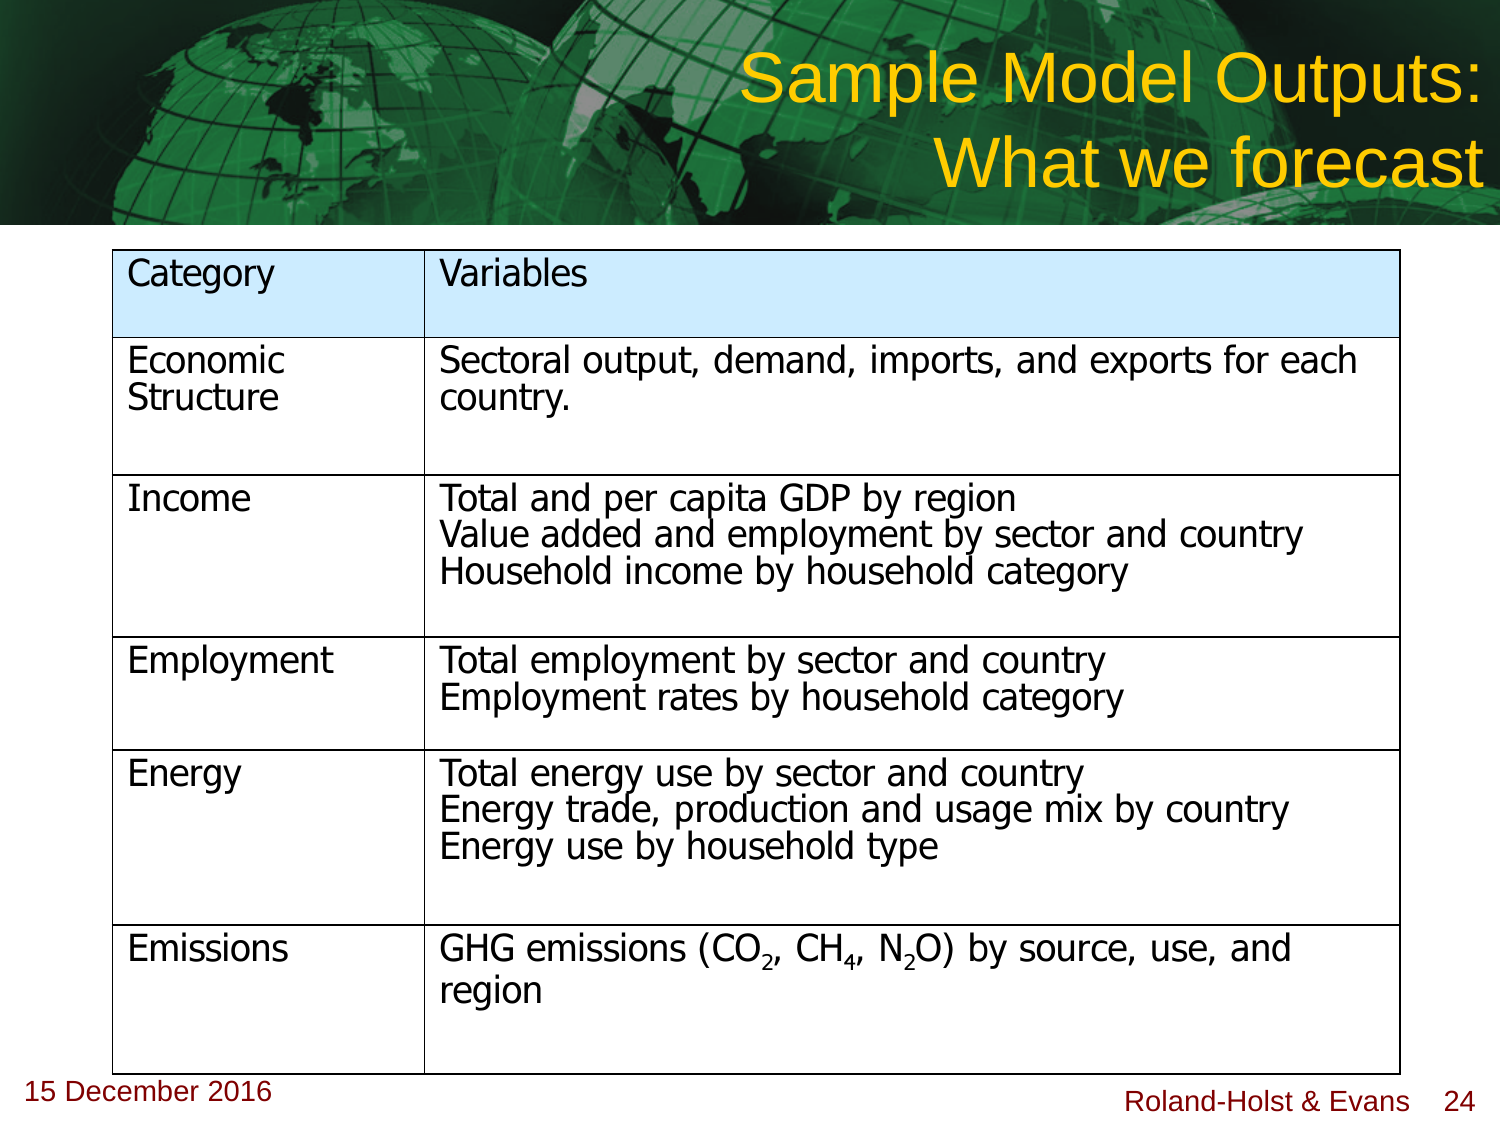

# Sample Model Outputs: What we forecast
| Category | Variables |
| --- | --- |
| Economic Structure | Sectoral output, demand, imports, and exports for each country. |
| Income | Total and per capita GDP by region Value added and employment by sector and country Household income by household category |
| Employment | Total employment by sector and country Employment rates by household category |
| Energy | Total energy use by sector and country Energy trade, production and usage mix by country Energy use by household type |
| Emissions | GHG emissions (CO2, CH4, N2O) by source, use, and region |